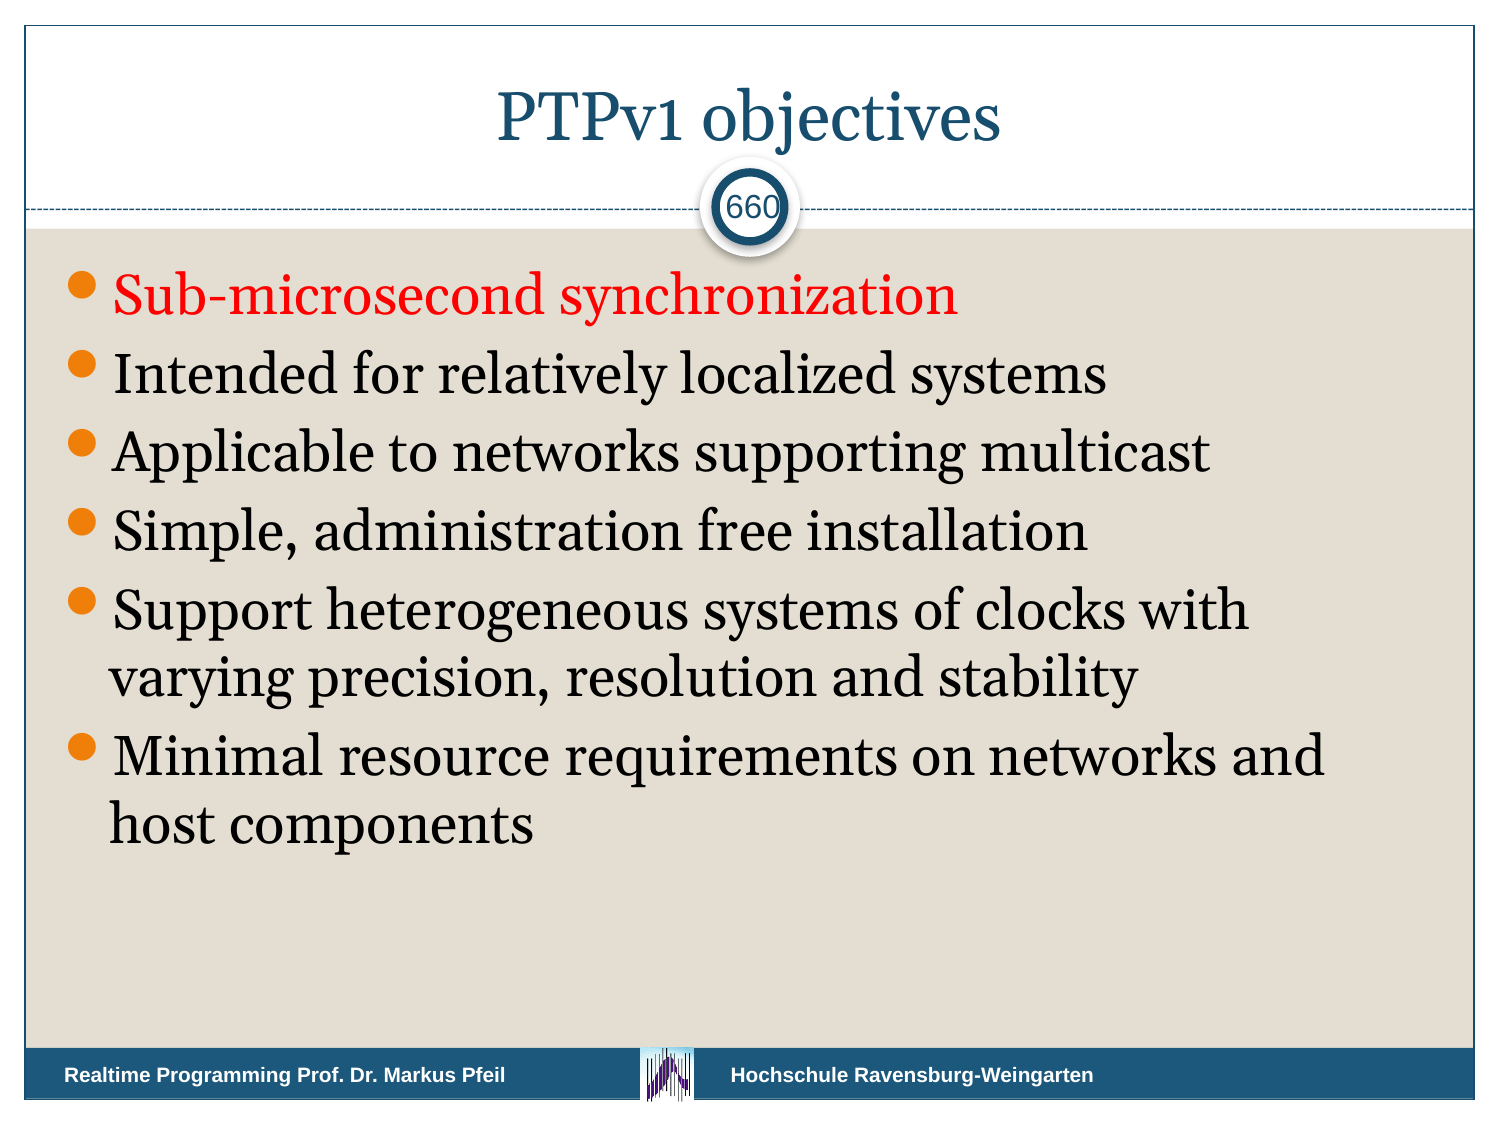

# PTPv1 objectives
660
Sub-microsecond synchronization
Intended for relatively localized systems
Applicable to networks supporting multicast
Simple, administration free installation
Support heterogeneous systems of clocks with varying precision, resolution and stability
Minimal resource requirements on networks and host components

Realtime Programming Prof. Dr. Markus Pfeil